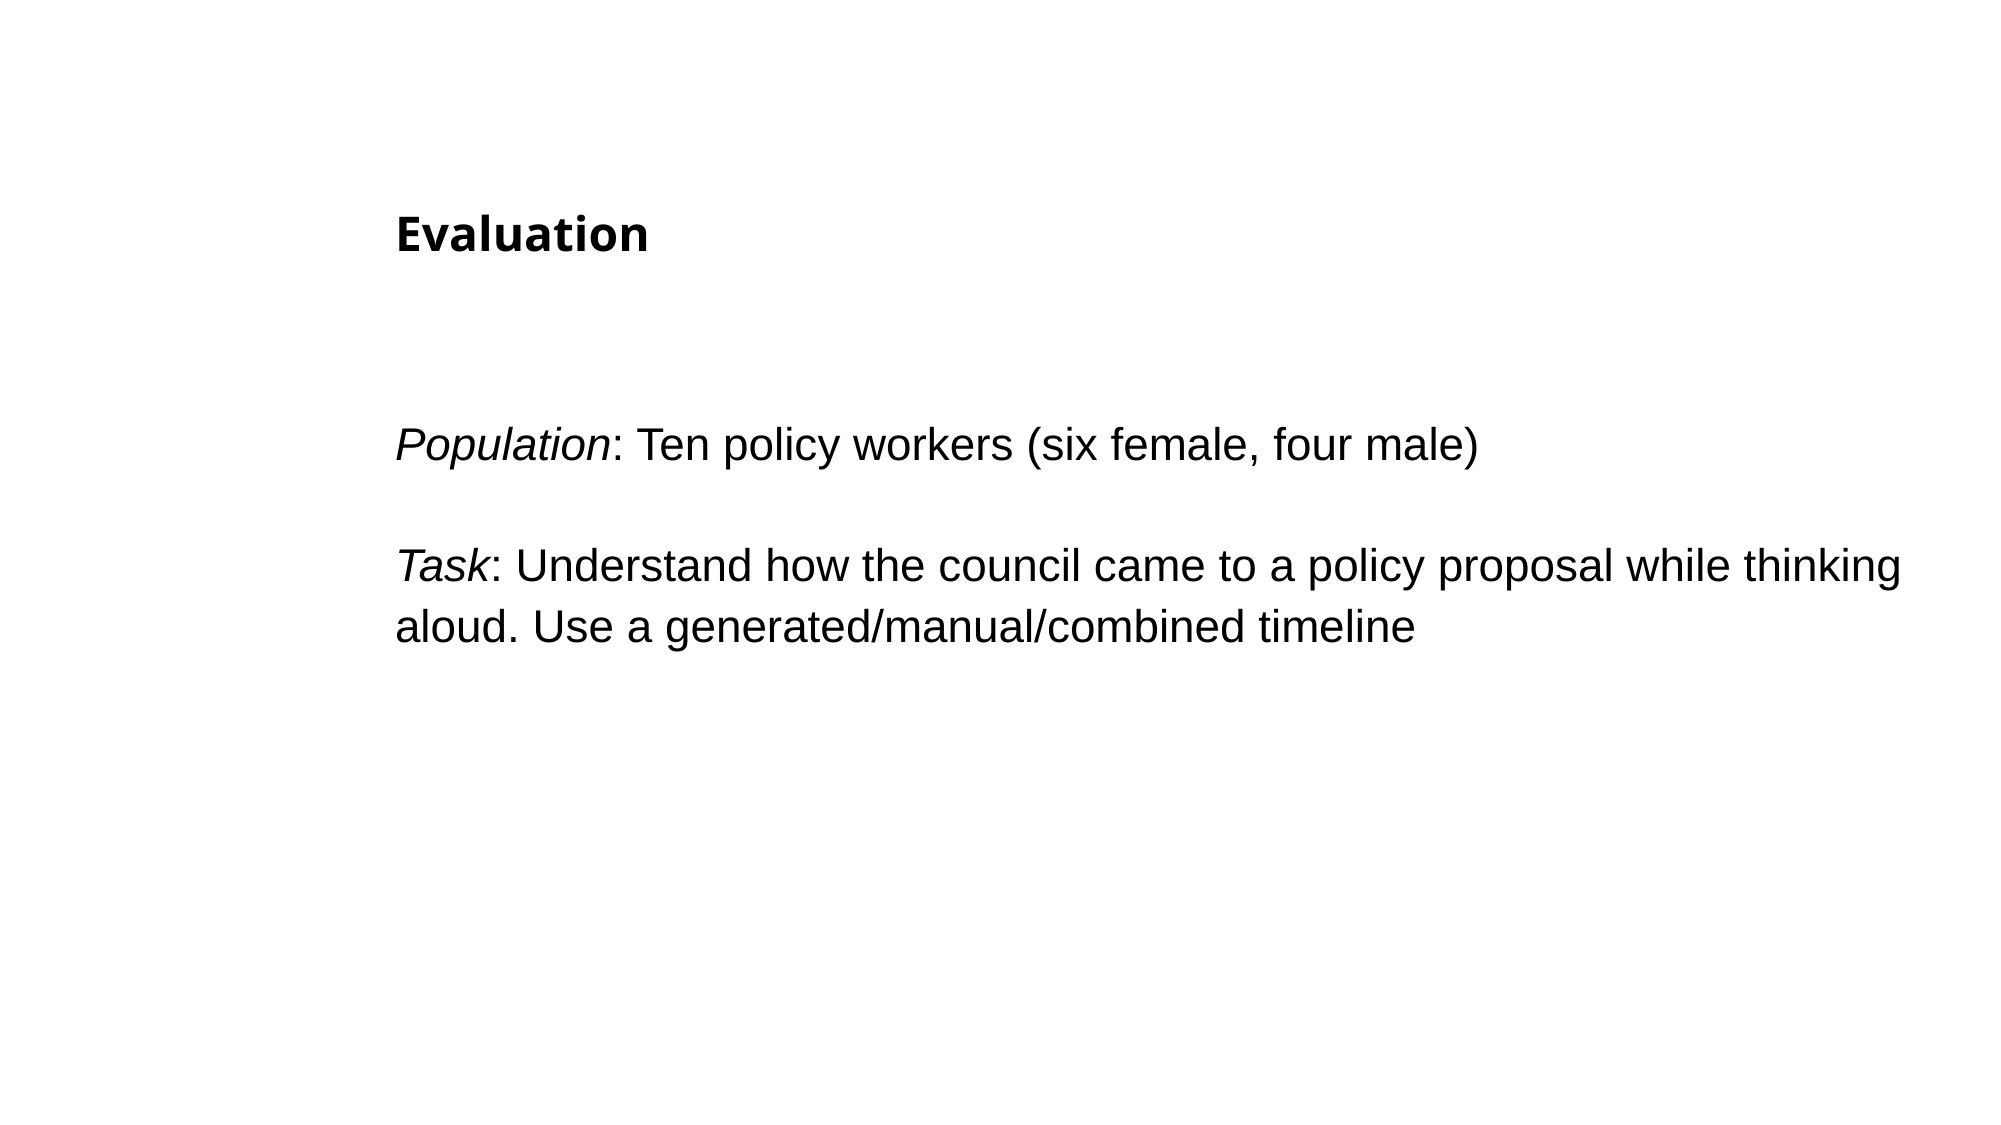

# Evaluation
Population: Ten policy workers (six female, four male)

Task: Understand how the council came to a policy proposal while thinking aloud. Use a generated/manual/combined timeline